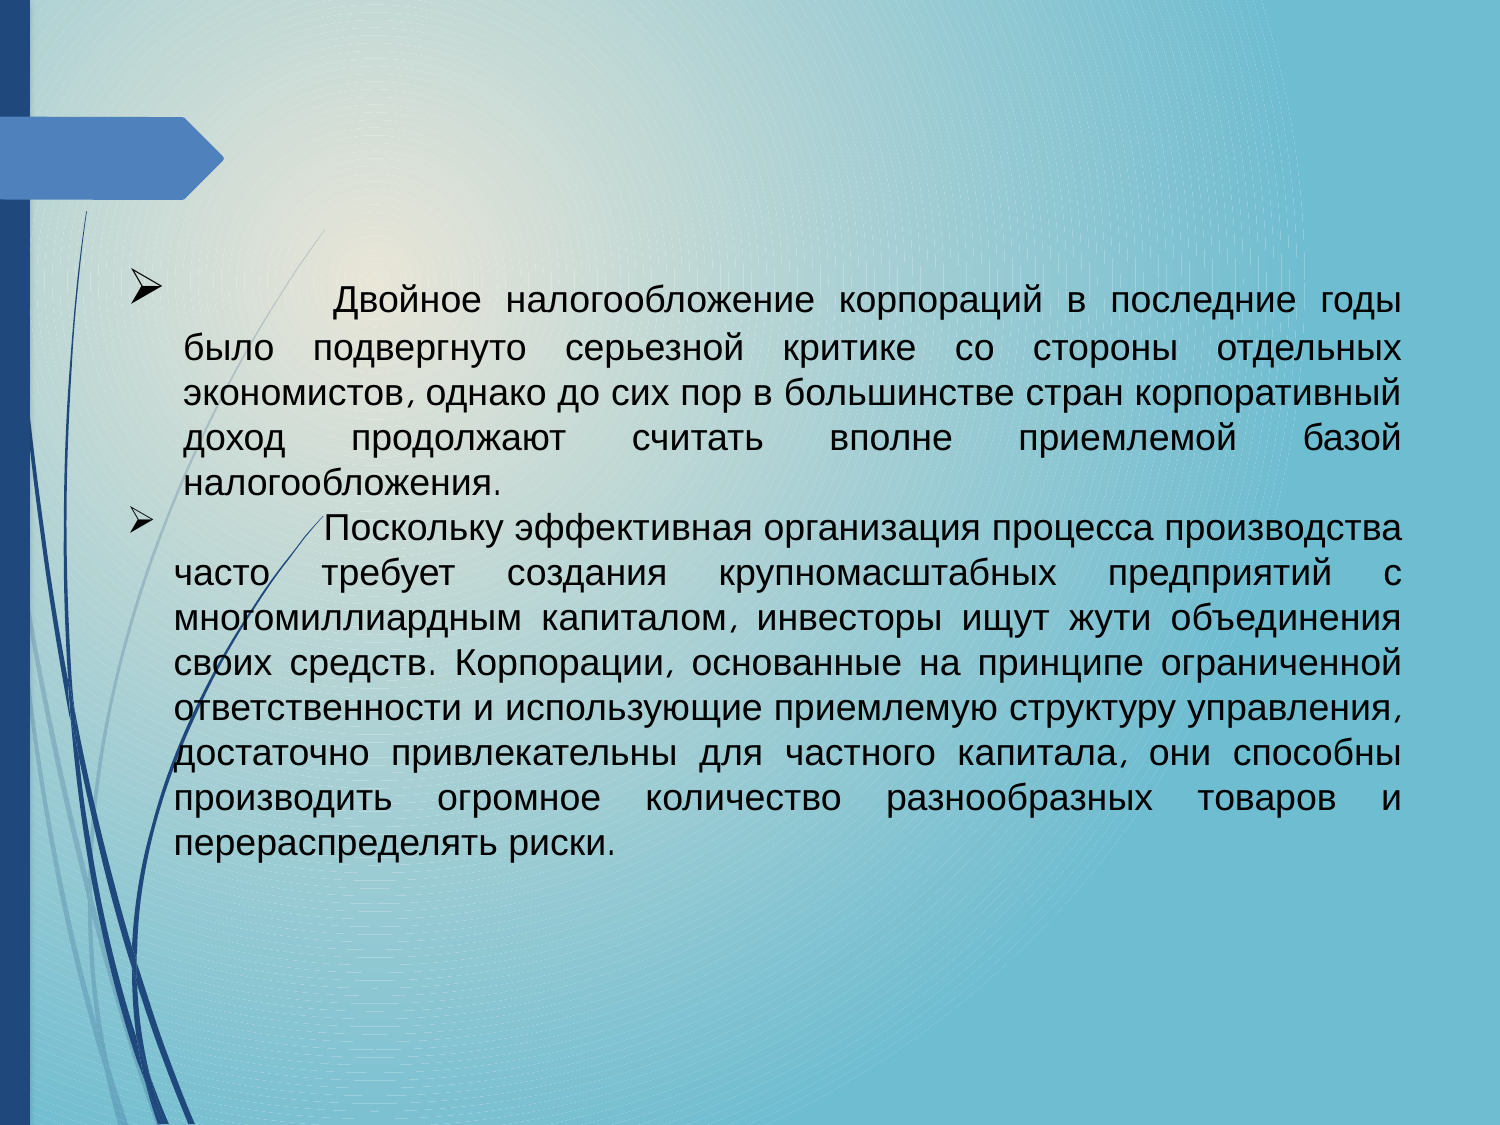

Двойное налогообложение корпораций в последние годы было подвергнуто серьезной критике со стороны отдельных экономистов, однако до сих пор в большинстве стран корпоративный доход продолжают считать вполне приемлемой базой налогообложения.
	Поскольку эффективная организация процесса производства часто требует создания крупномасштабных предприятий с многомиллиардным капиталом, инвесторы ищут жути объединения своих средств. Корпорации, основанные на принципе ограниченной ответственности и использующие приемлемую структуру управления, достаточно привлекательны для частного капитала, они способны производить огромное количество разнообразных товаров и перераспределять риски.